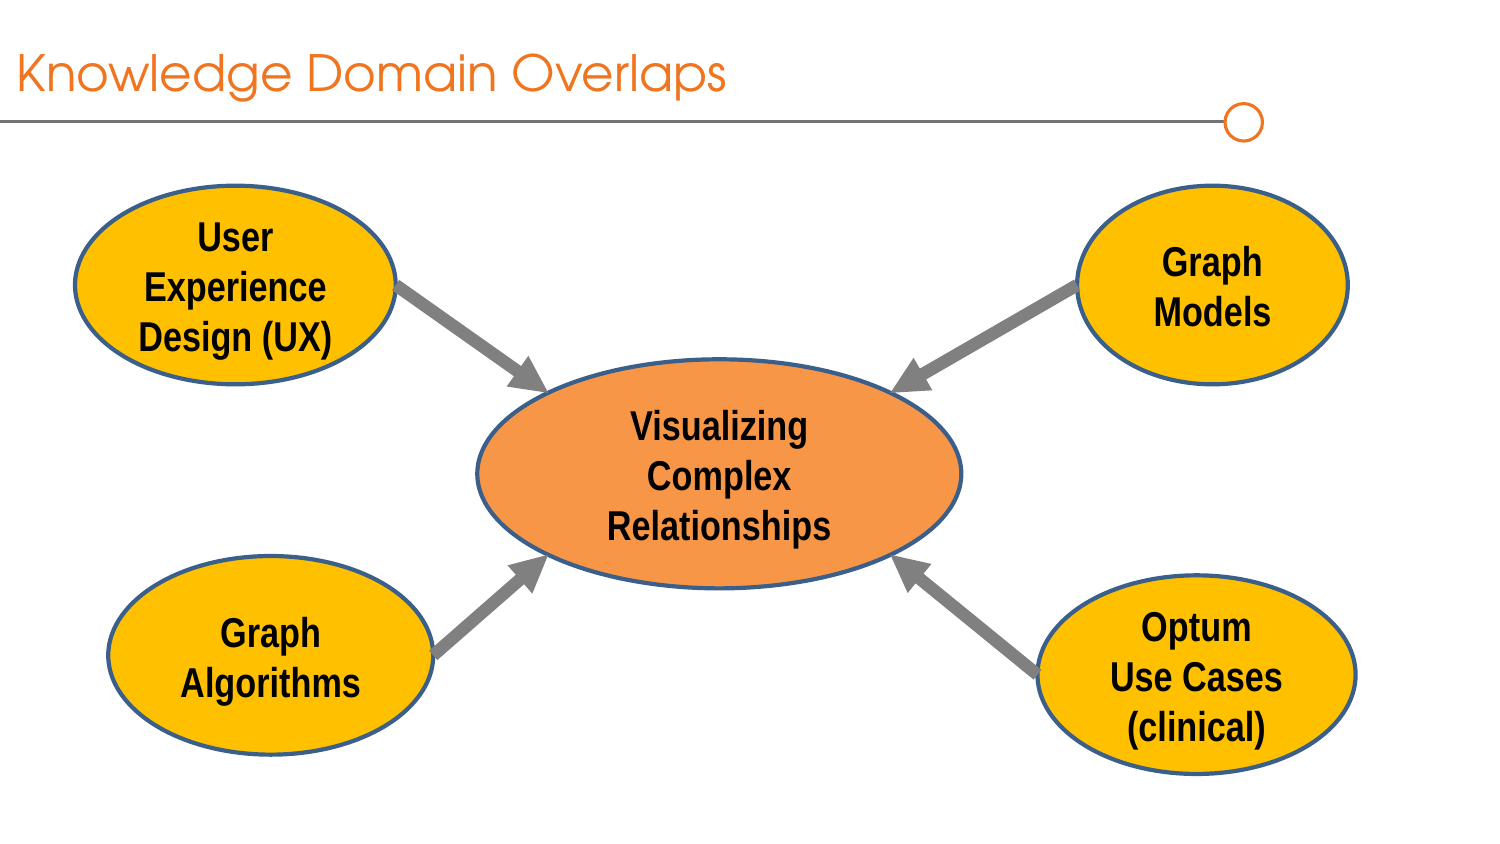

# Knowledge Domain Overlaps
User Experience
Design (UX)
Graph Models
Visualizing
Complex
Relationships
Graph Algorithms
Optum
Use Cases
(clinical)